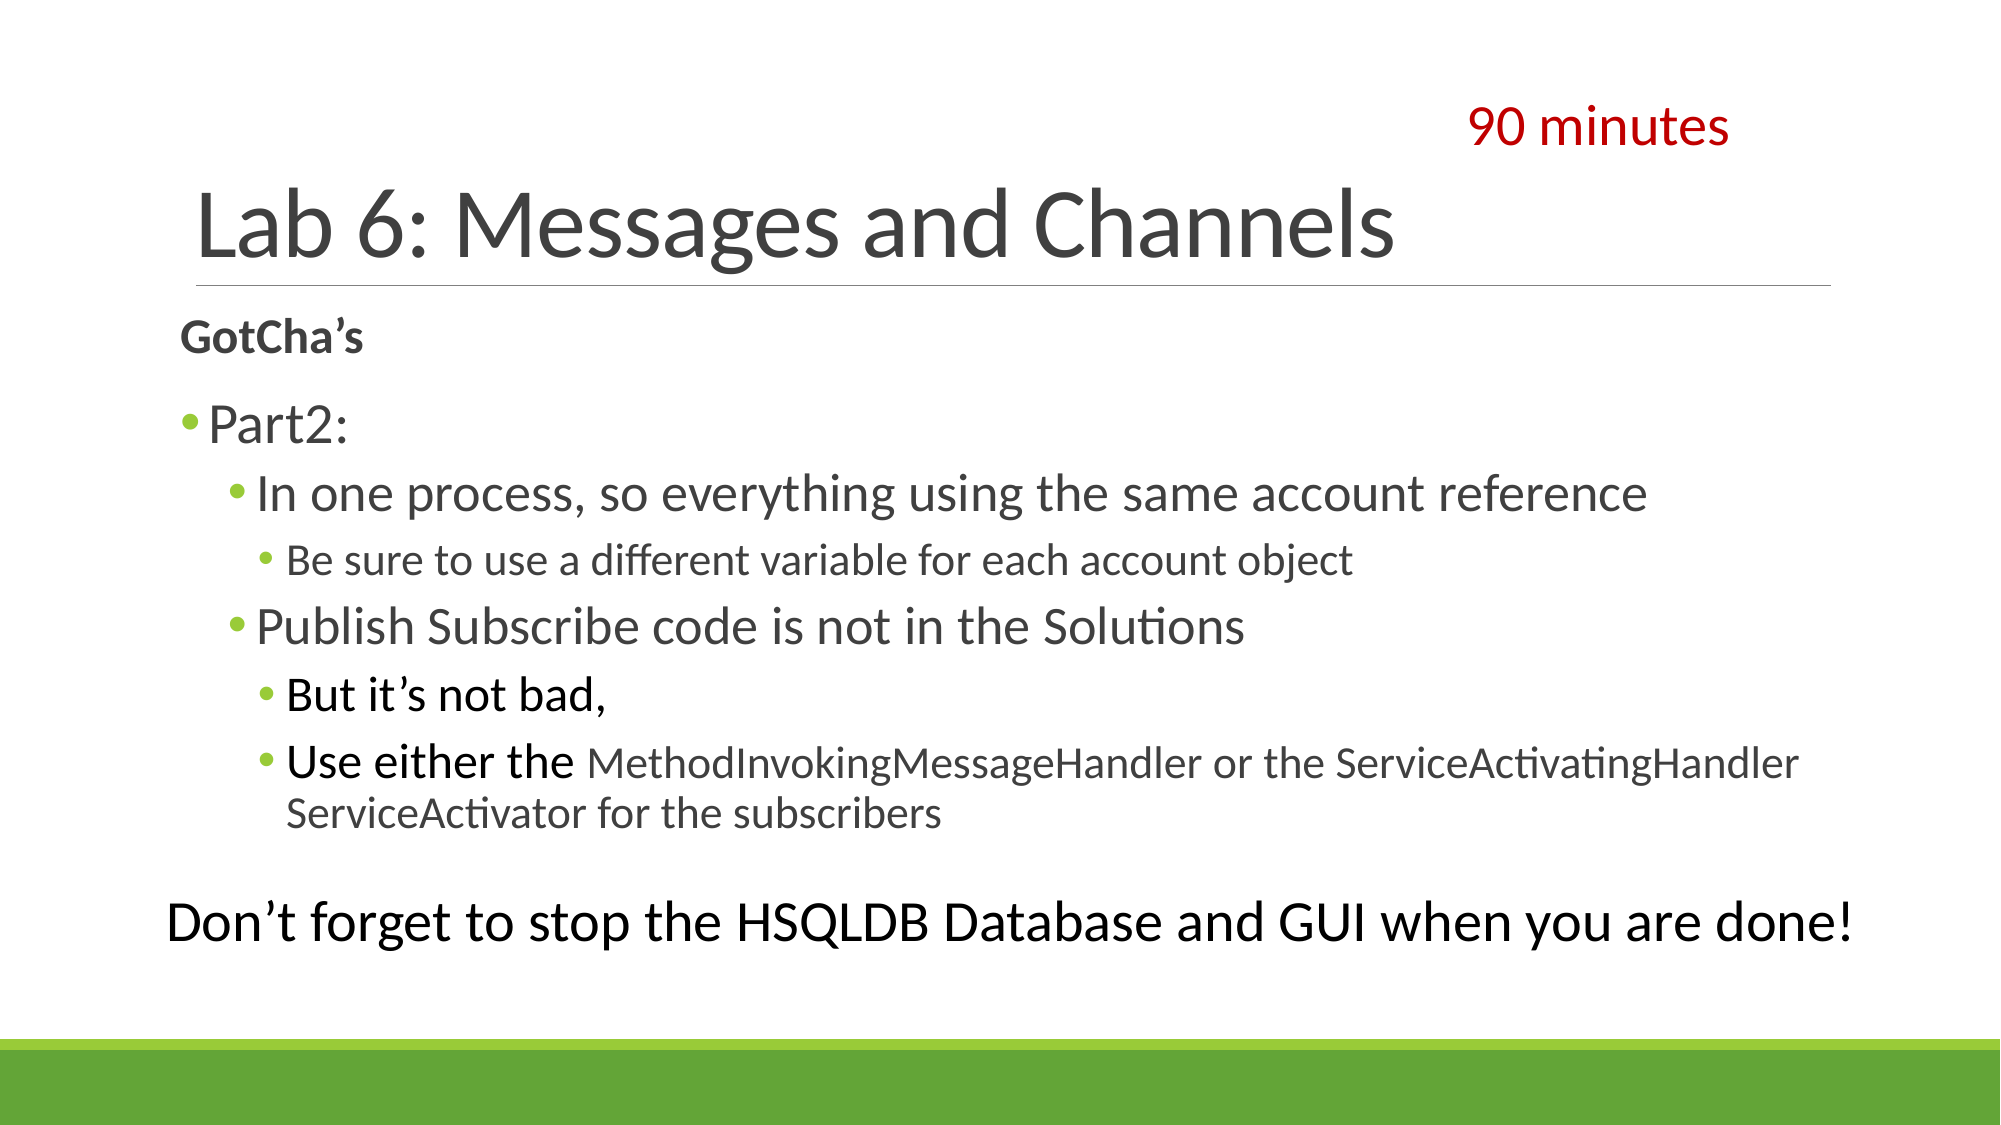

# Lab 6: Messages and Channels
90 minutes
GotCha’s
Part2:
In one process, so everything using the same account reference
Be sure to use a different variable for each account object
Publish Subscribe code is not in the Solutions
But it’s not bad,
Use either the MethodInvokingMessageHandler or the ServiceActivatingHandler ServiceActivator for the subscribers
Don’t forget to stop the HSQLDB Database and GUI when you are done!